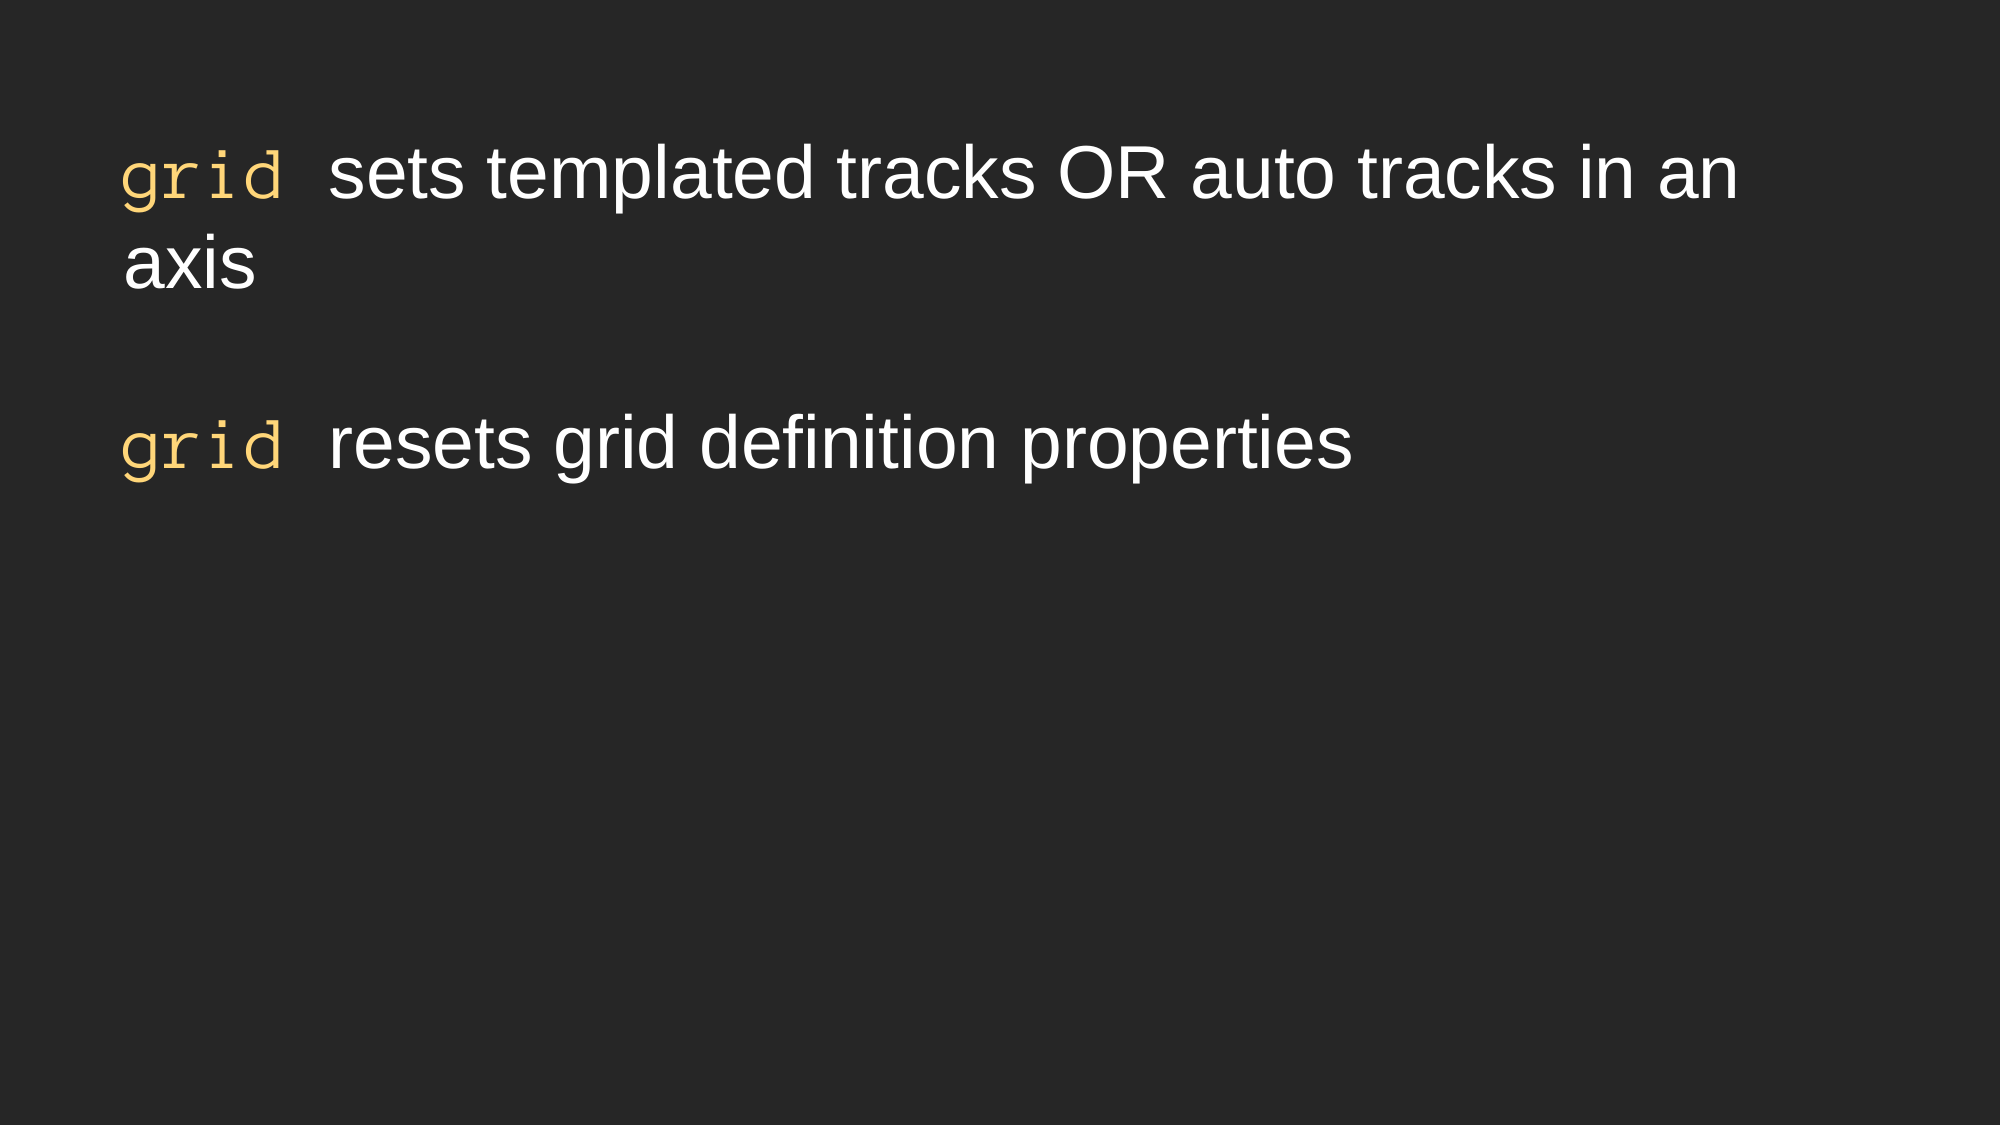

grid sets templated tracks OR auto tracks in an axis

grid resets grid definition properties